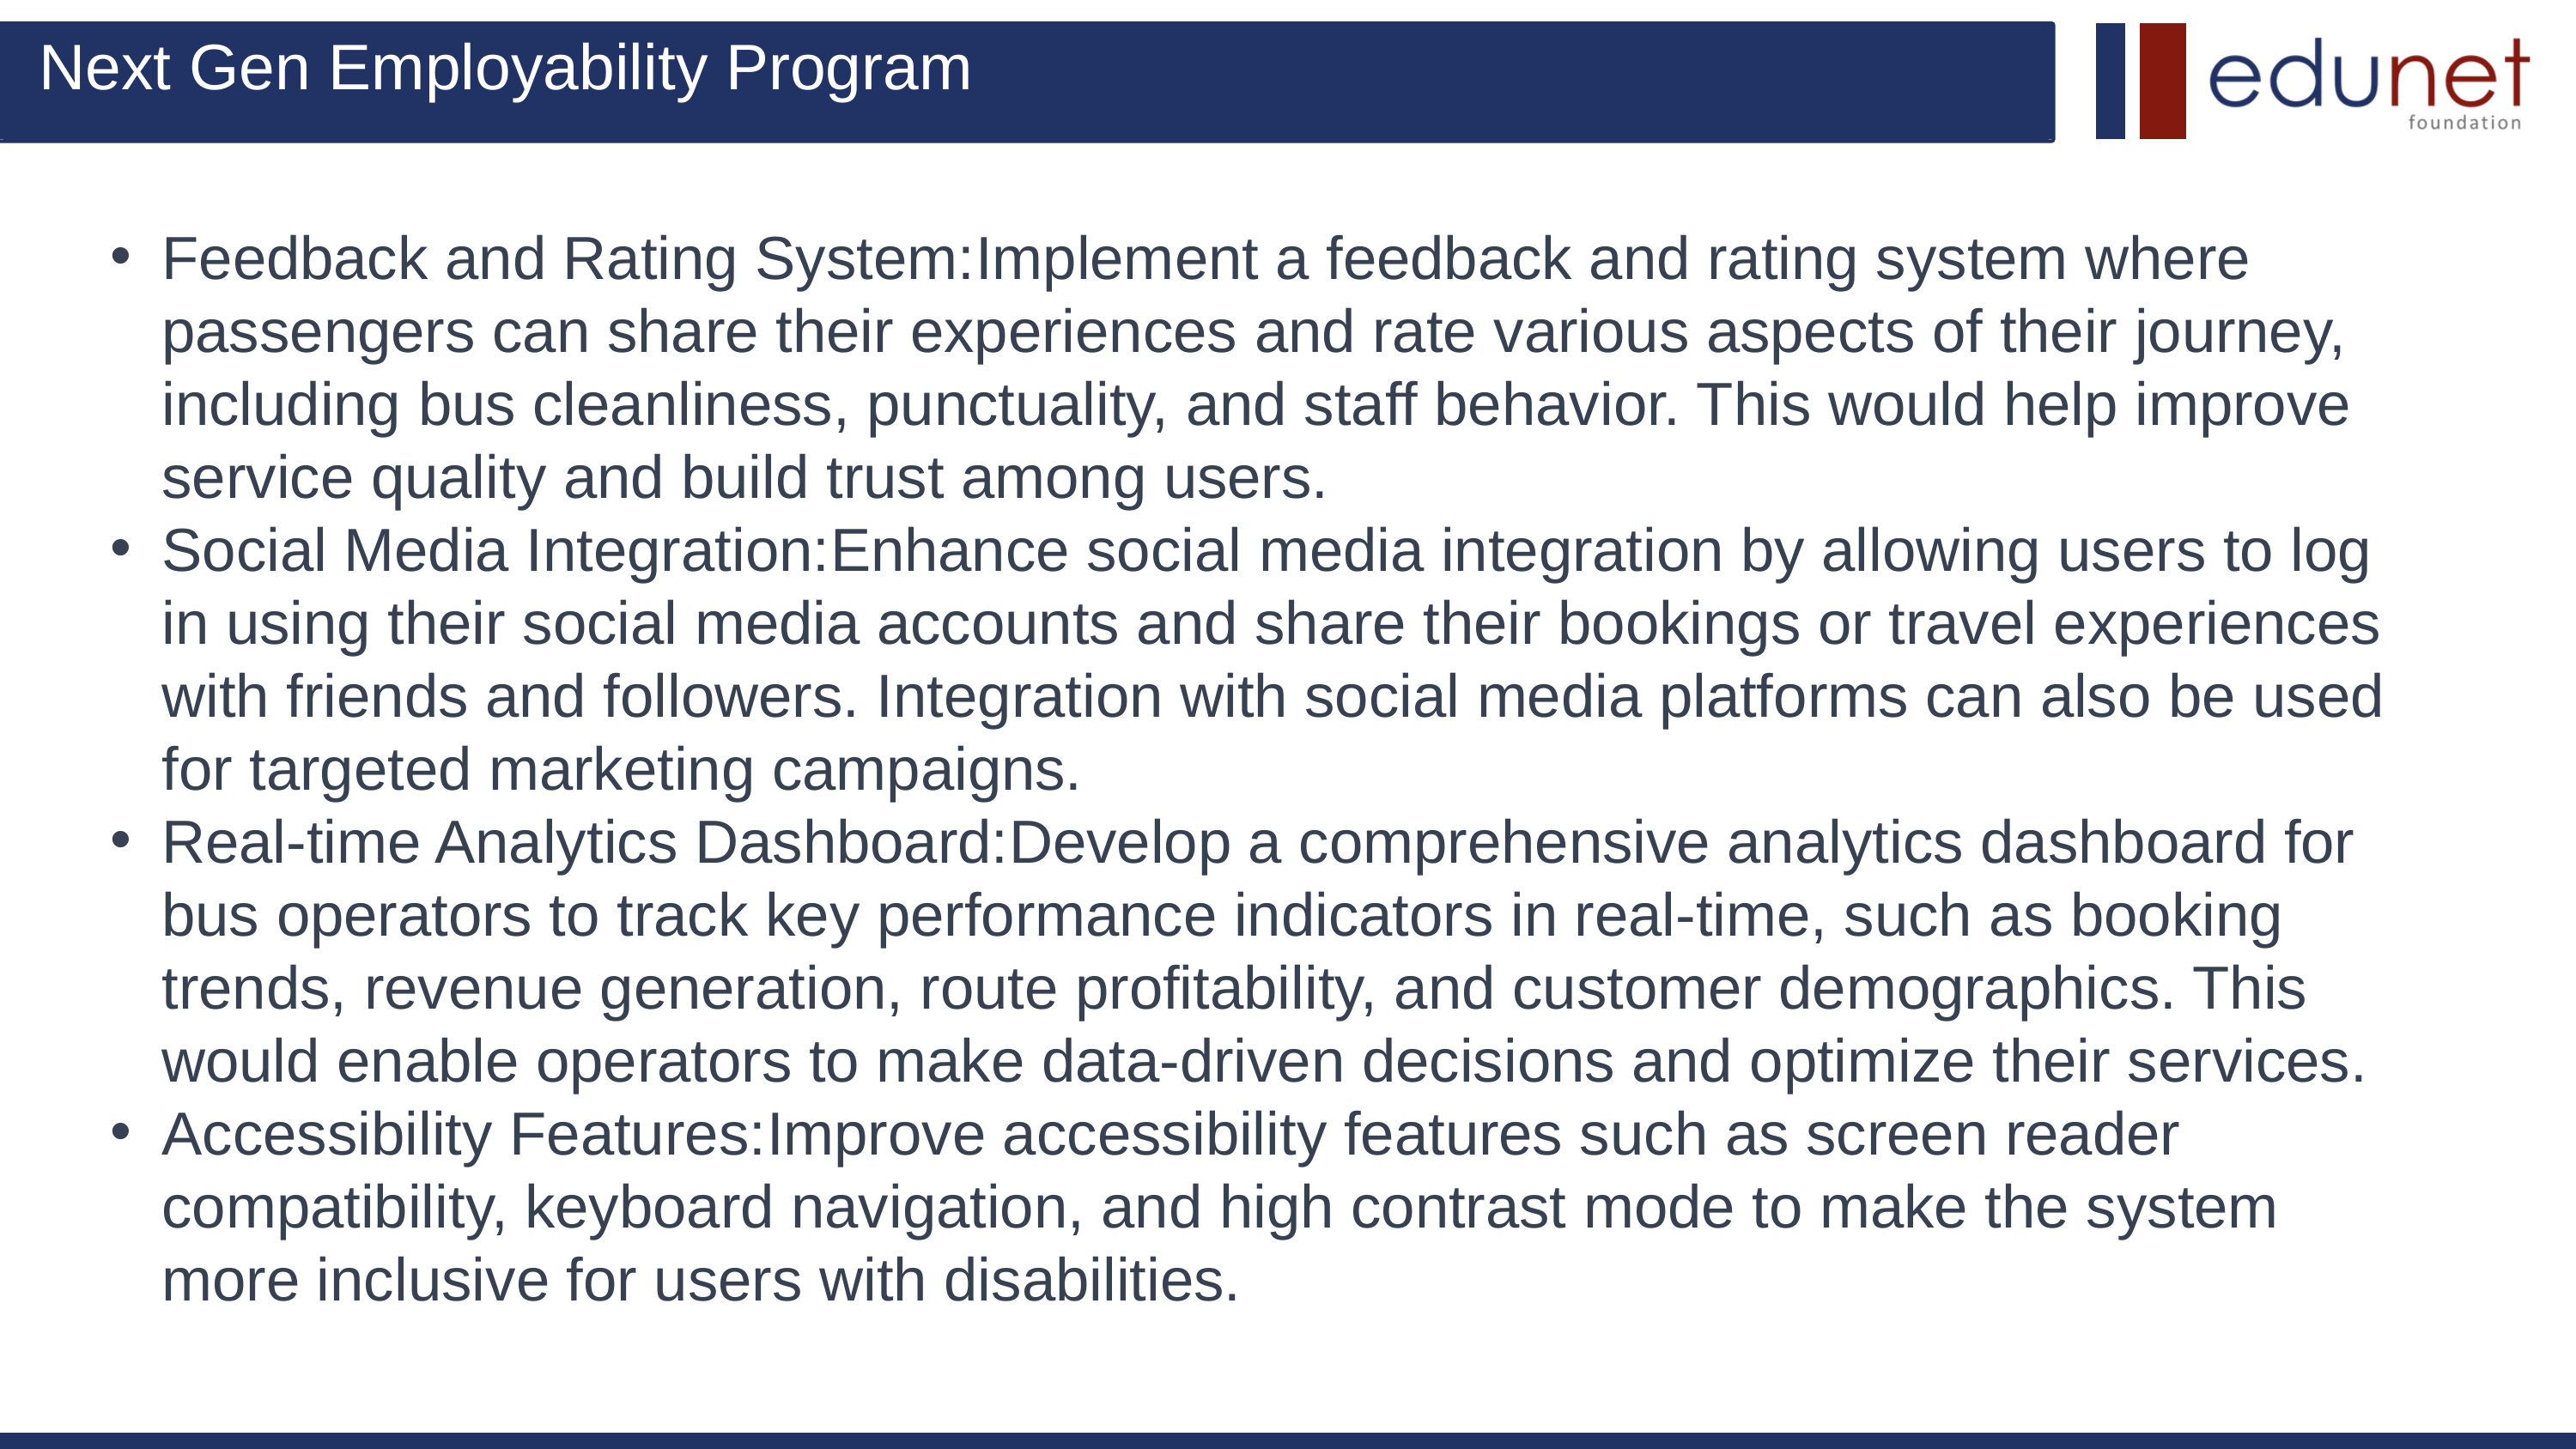

Next Gen Employability Program
Feedback and Rating System:Implement a feedback and rating system where passengers can share their experiences and rate various aspects of their journey, including bus cleanliness, punctuality, and staff behavior. This would help improve service quality and build trust among users.
Social Media Integration:Enhance social media integration by allowing users to log in using their social media accounts and share their bookings or travel experiences with friends and followers. Integration with social media platforms can also be used for targeted marketing campaigns.
Real-time Analytics Dashboard:Develop a comprehensive analytics dashboard for bus operators to track key performance indicators in real-time, such as booking trends, revenue generation, route profitability, and customer demographics. This would enable operators to make data-driven decisions and optimize their services.
Accessibility Features:Improve accessibility features such as screen reader compatibility, keyboard navigation, and high contrast mode to make the system more inclusive for users with disabilities.